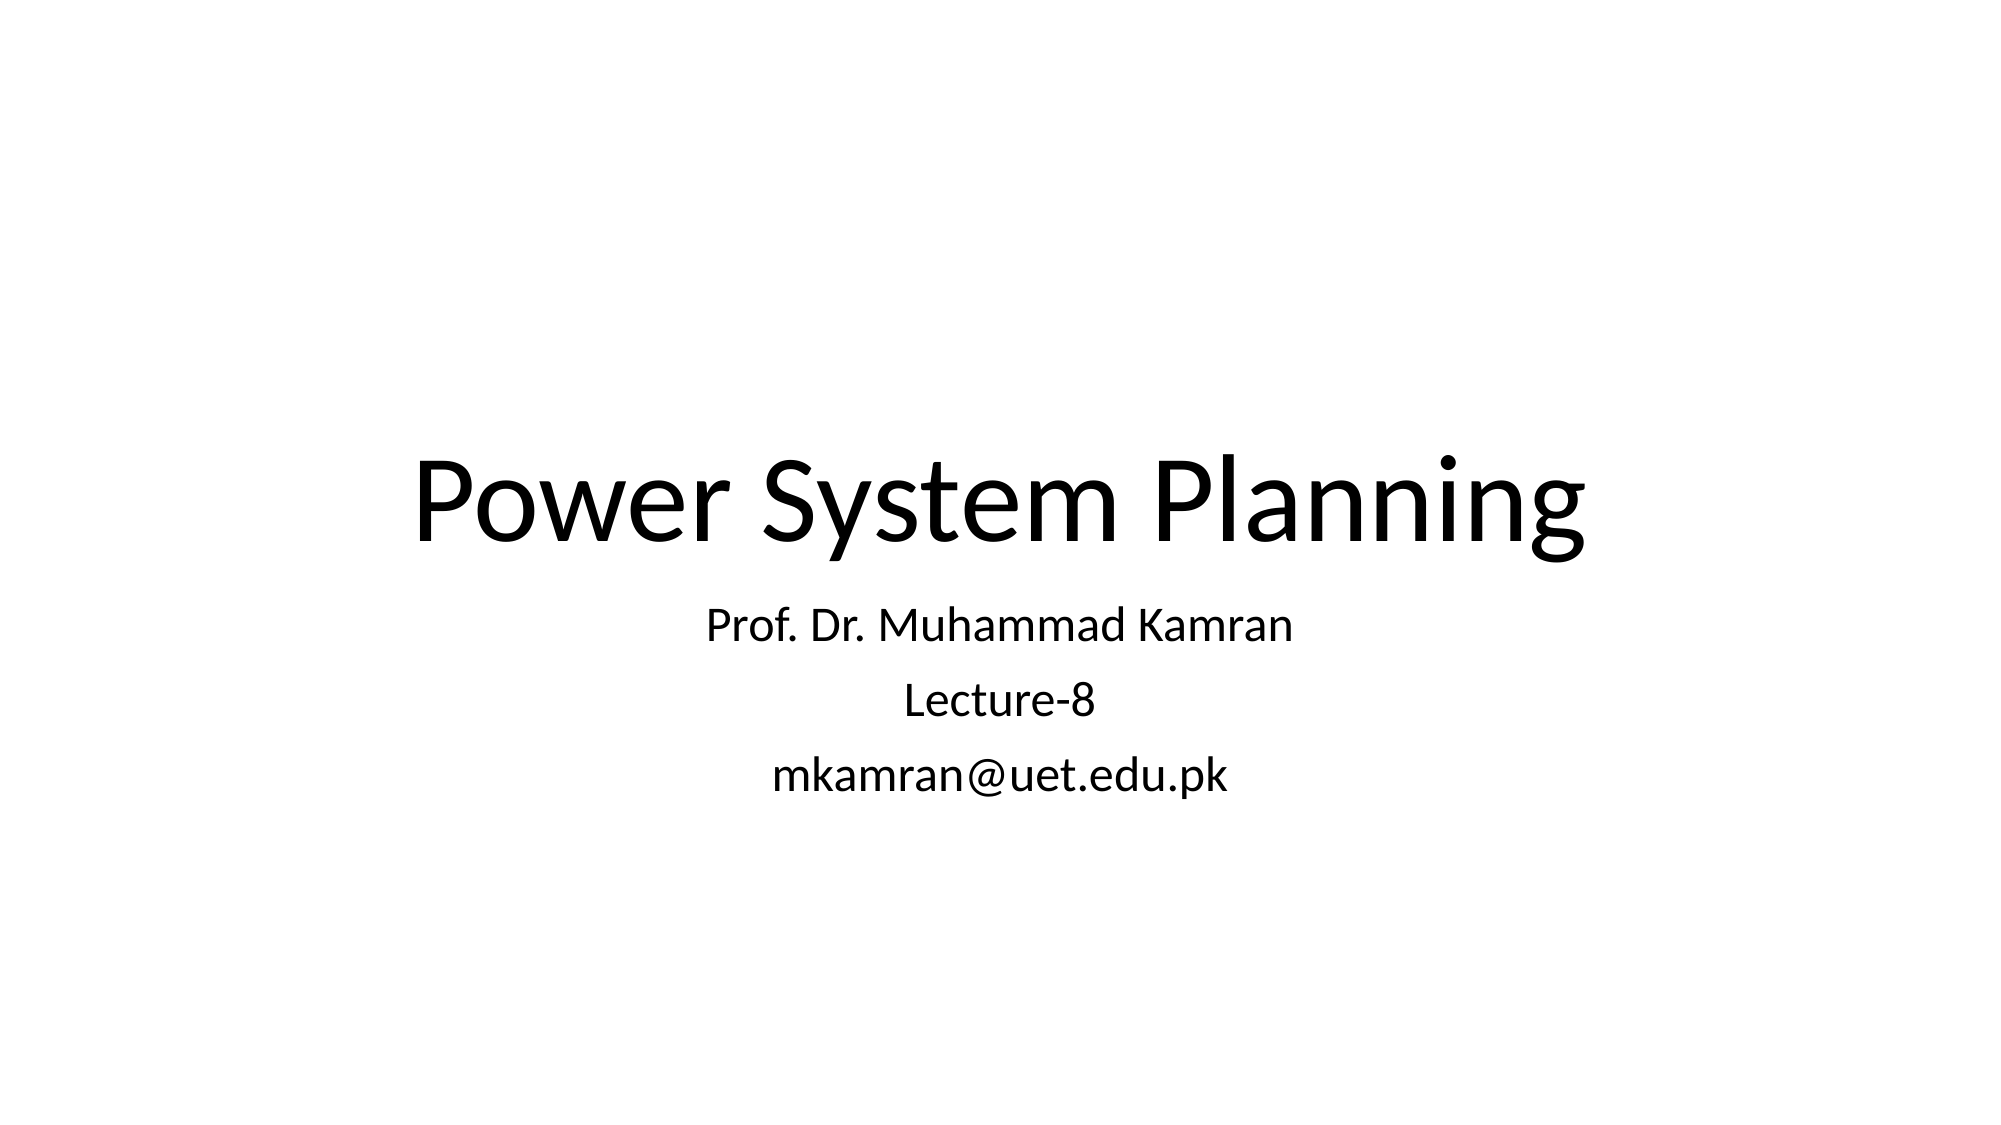

# Power System Planning
Prof. Dr. Muhammad Kamran
Lecture-8
mkamran@uet.edu.pk